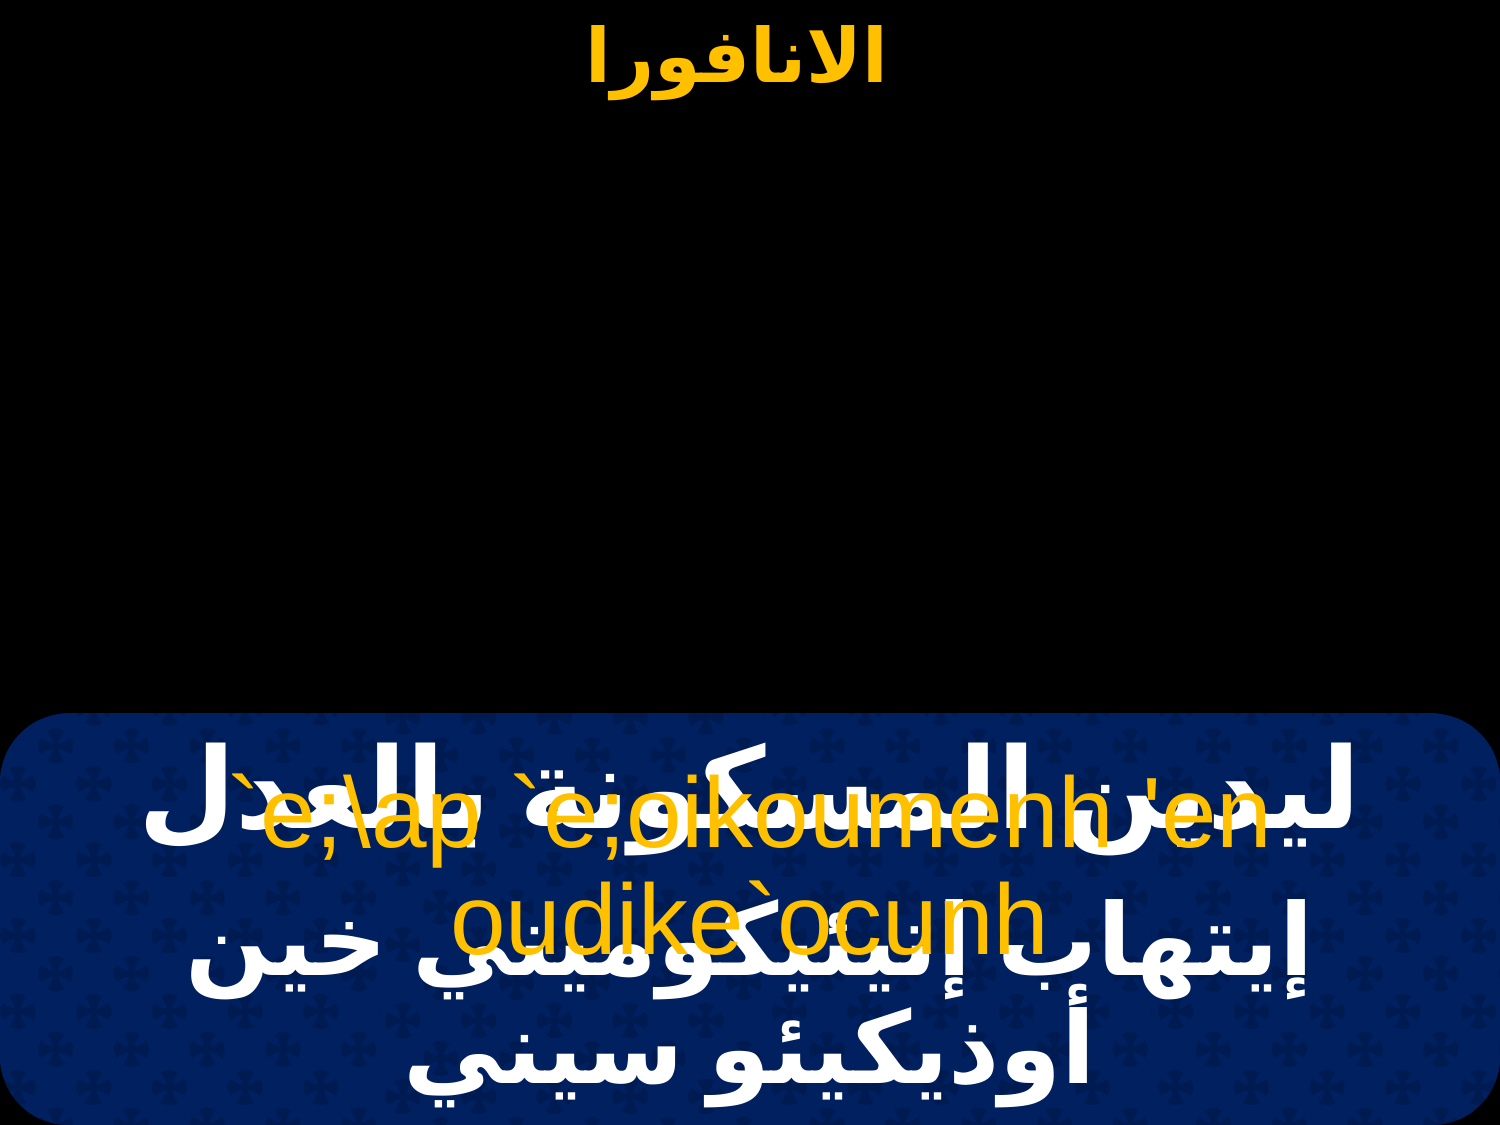

# ليدين المسكونة بالعدل
`e;\ap `e;oikoumenh 'en oudike`ocunh
إيتهاب إتيئيكوميني خين أوذيكيئو سيني